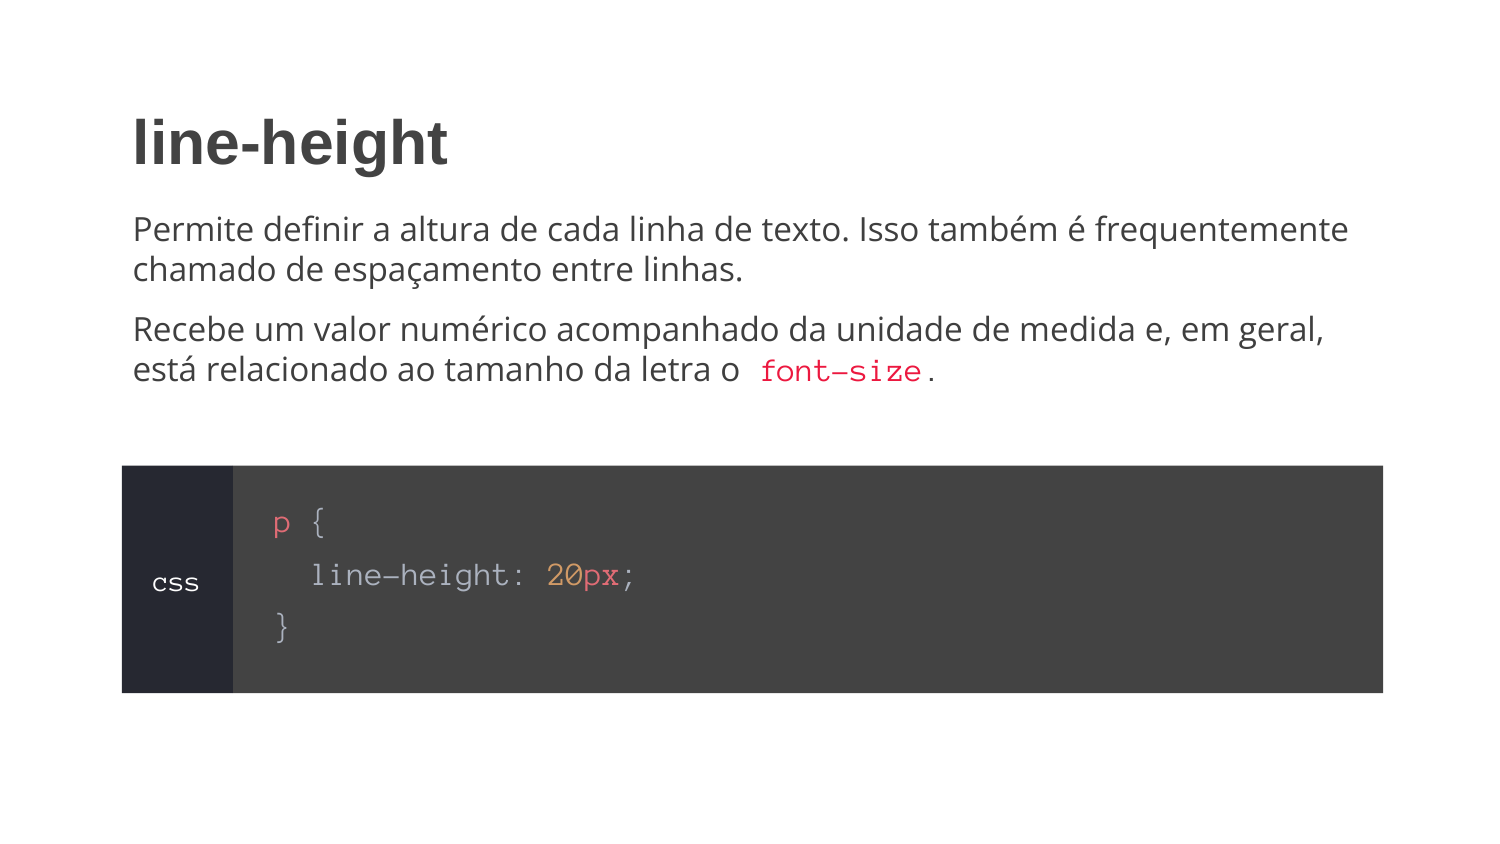

line-height
Permite definir a altura de cada linha de texto. Isso também é frequentemente chamado de espaçamento entre linhas.
Recebe um valor numérico acompanhado da unidade de medida e, em geral, está relacionado ao tamanho da letra o font-size.

p {
  line-height: 20px;
}
css